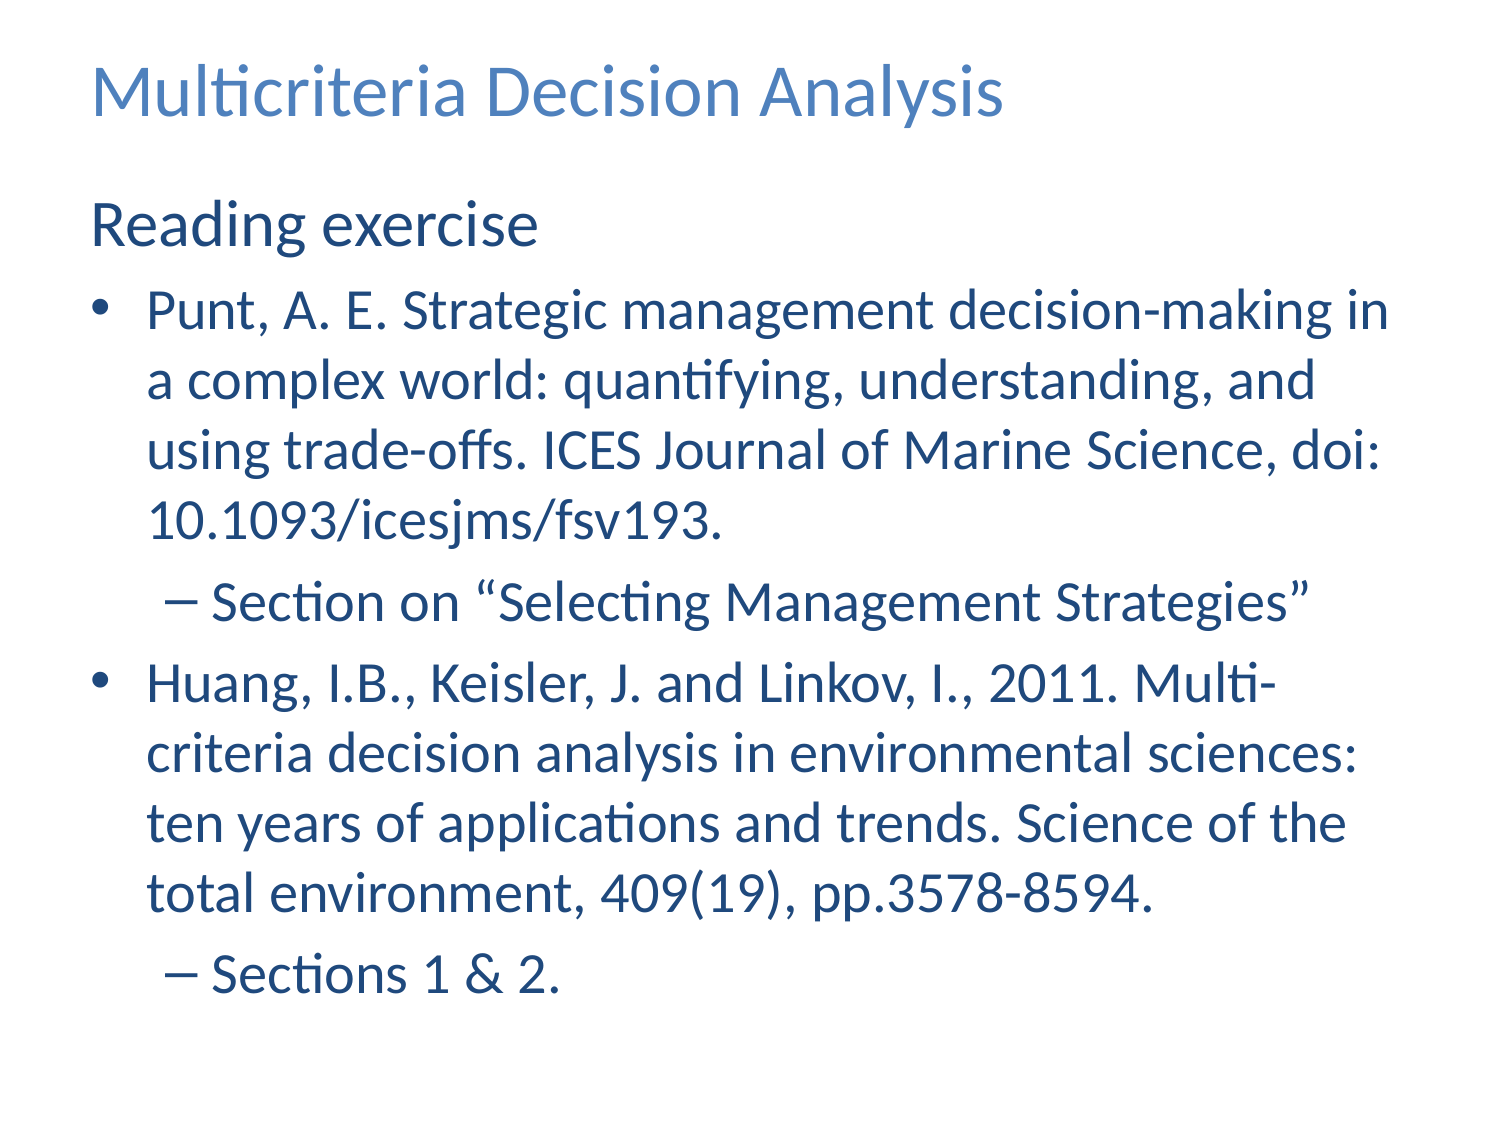

# Multicriteria Decision Analysis
Reading exercise
Punt, A. E. Strategic management decision-making in a complex world: quantifying, understanding, and using trade-offs. ICES Journal of Marine Science, doi: 10.1093/icesjms/fsv193.
Section on “Selecting Management Strategies”
Huang, I.B., Keisler, J. and Linkov, I., 2011. Multi-criteria decision analysis in environmental sciences: ten years of applications and trends. Science of the total environment, 409(19), pp.3578-8594.
Sections 1 & 2.